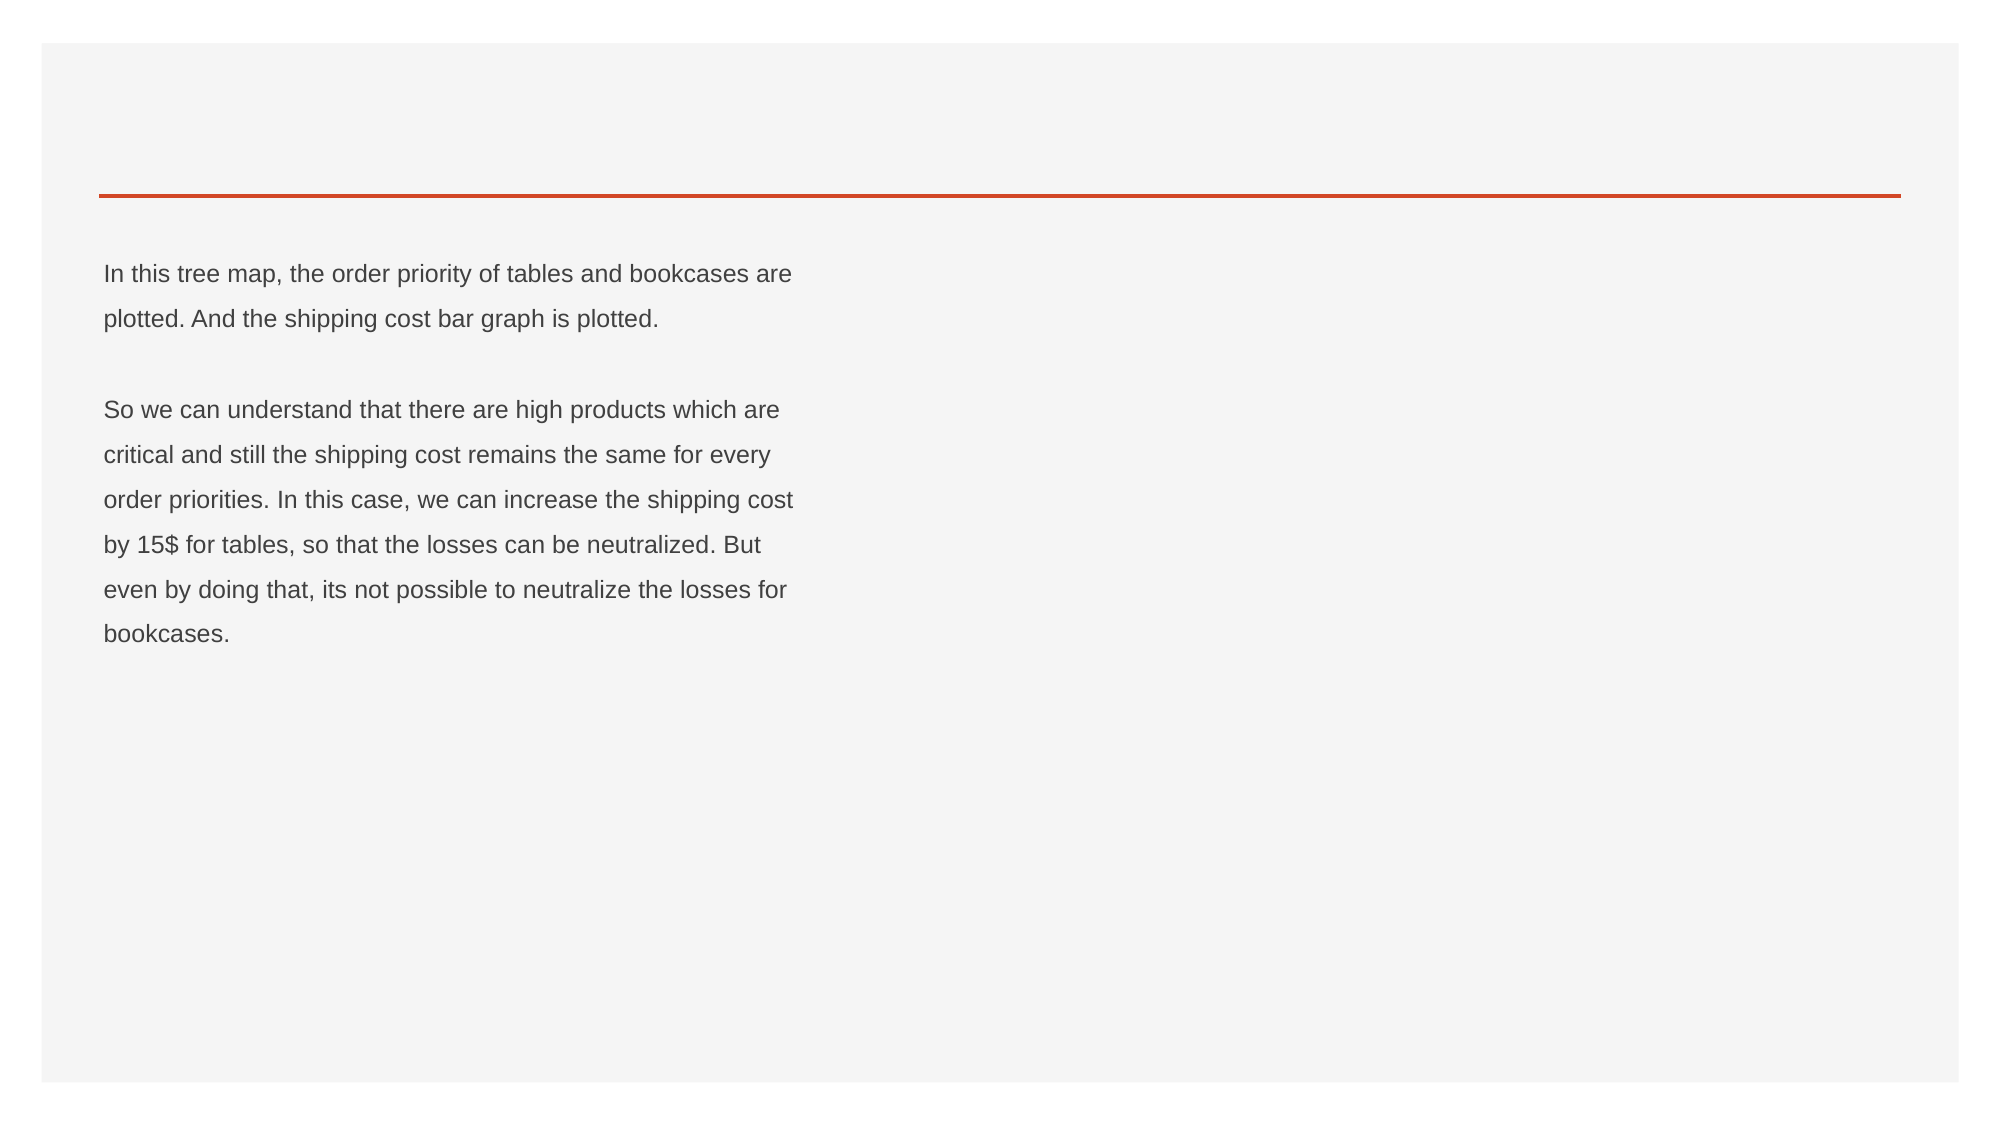

#
In this tree map, the order priority of tables and bookcases are plotted. And the shipping cost bar graph is plotted.
So we can understand that there are high products which are critical and still the shipping cost remains the same for every order priorities. In this case, we can increase the shipping cost by 15$ for tables, so that the losses can be neutralized. But even by doing that, its not possible to neutralize the losses for bookcases.